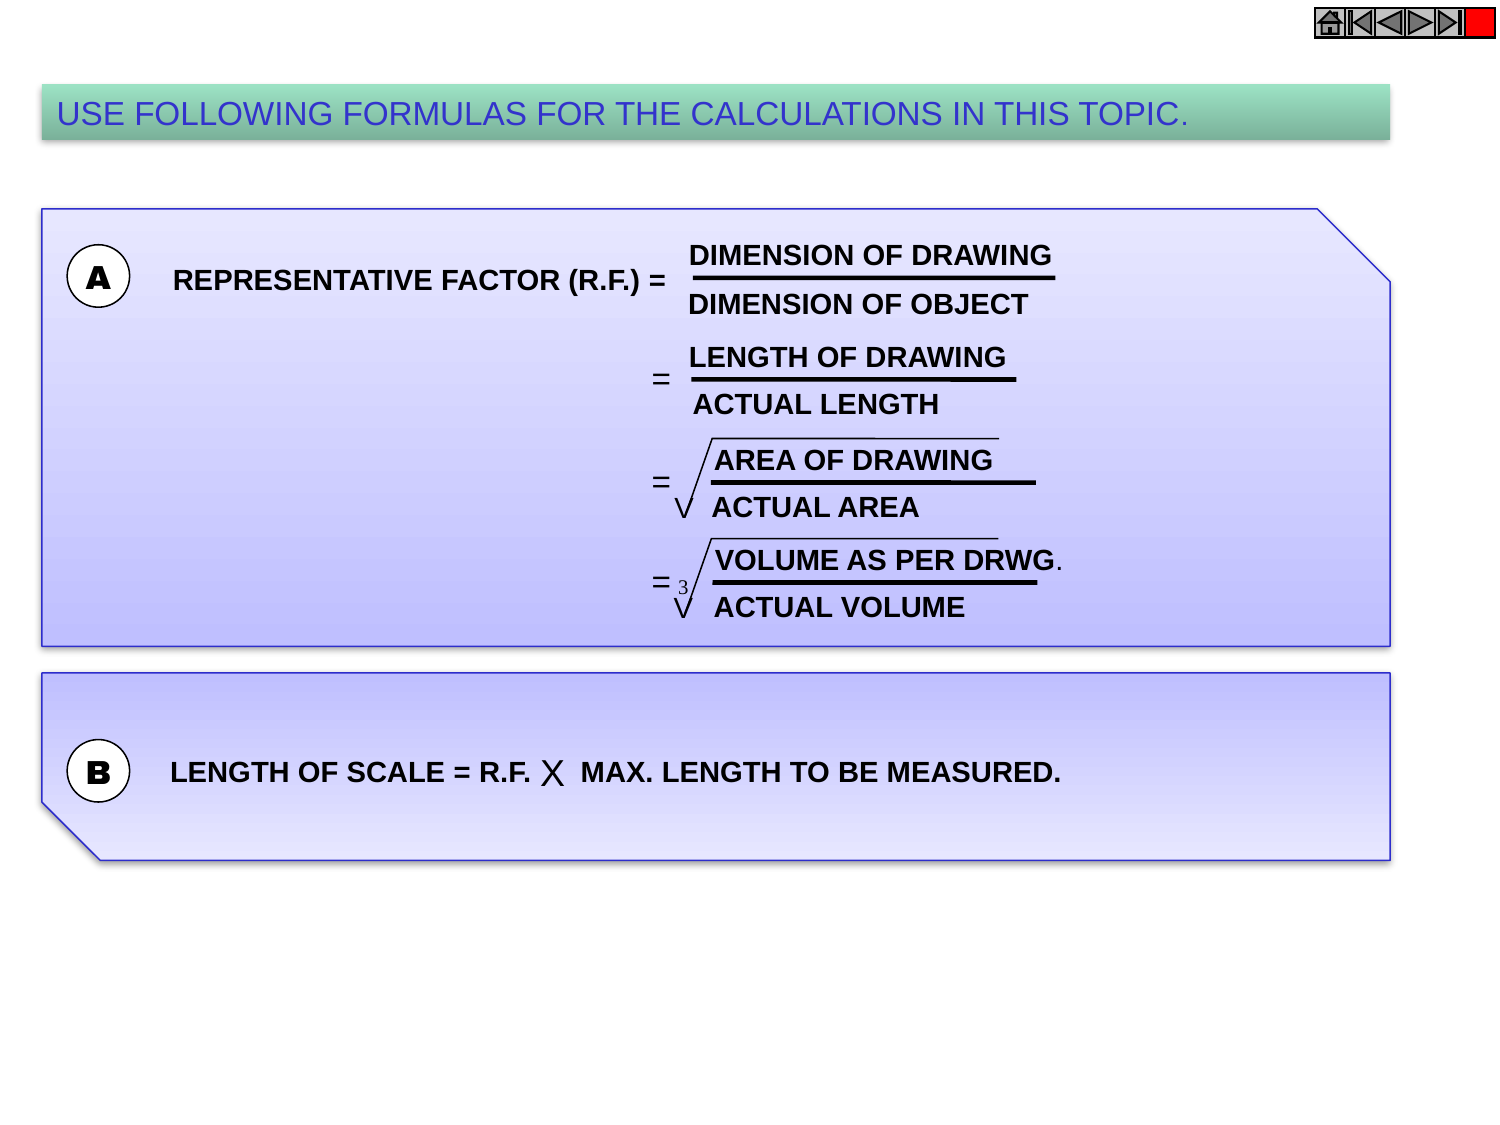

USE FOLLOWING FORMULAS FOR THE CALCULATIONS IN THIS TOPIC.

DIMENSION OF DRAWING

A
REPRESENTATIVE FACTOR (R.F.) =
DIMENSION OF OBJECT

LENGTH OF DRAWING
=
ACTUAL LENGTH

AREA OF DRAWING

V
=
ACTUAL AREA

VOLUME AS PER DRWG.

V
=
3
ACTUAL VOLUME

B
X
LENGTH OF SCALE = R.F.      MAX. LENGTH TO BE MEASURED.